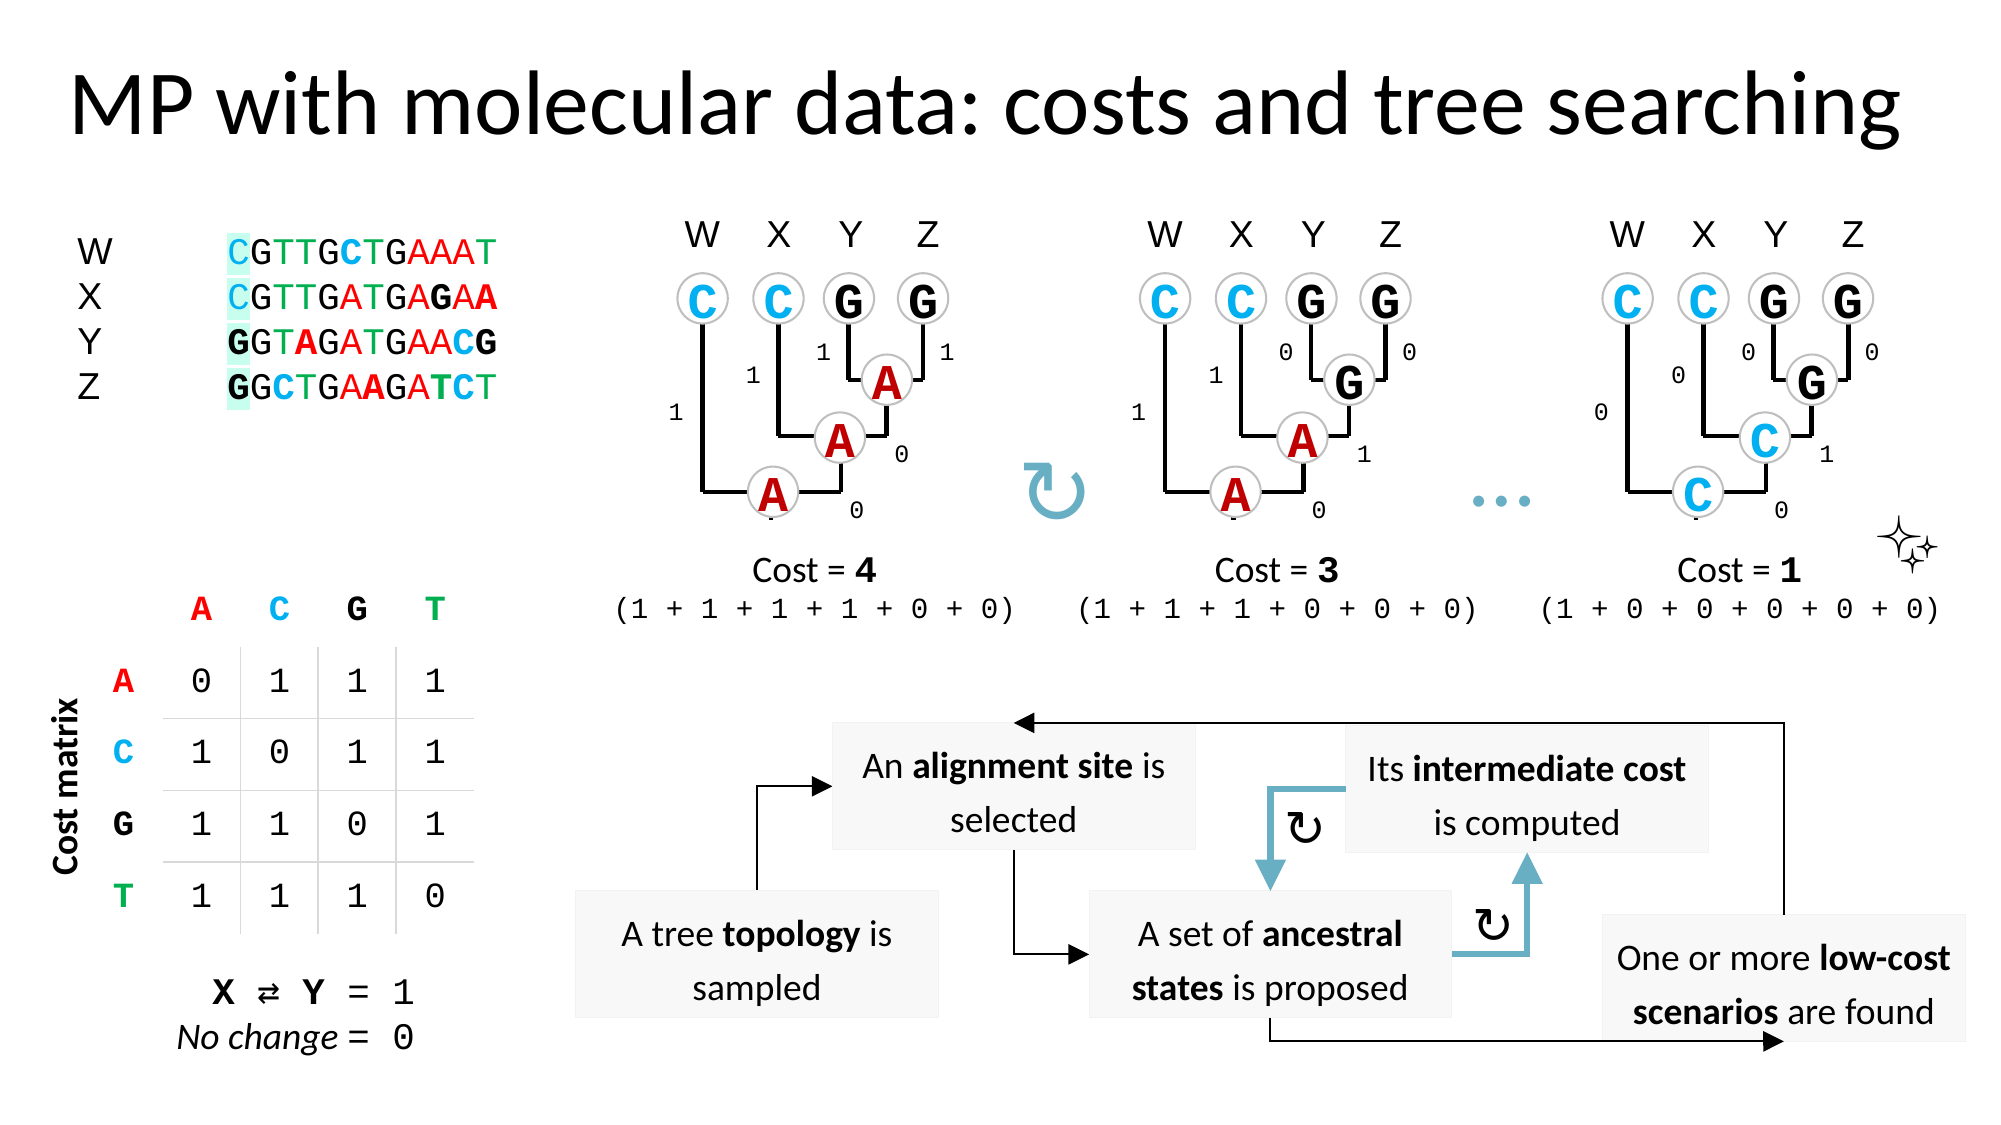

# MP with molecular data: costs and tree searching
W
X
Z
Y
C
C
G
G
1
1
1
A
1
A
0
A
0
Cost = 4
(1 + 1 + 1 + 1 + 0 + 0)
W
X
Z
Y
C
C
G
G
0
0
1
G
1
A
1
A
0
Cost = 3
(1 + 1 + 1 + 0 + 0 + 0)
W
X
Z
Y
C
C
G
G
0
0
0
G
0
C
1
C
0
Cost = 1
(1 + 0 + 0 + 0 + 0 + 0)
W	CGTTGCTGAAAT
X	CGTTGATGAGAA
Y	GGTAGATGAACG
Z	GGCTGAAGATCT
…
↻
✨
|  | A | C | G | T |
| --- | --- | --- | --- | --- |
| A | 0 | 1 | 1 | 1 |
| C | 1 | 0 | 1 | 1 |
| G | 1 | 1 | 0 | 1 |
| T | 1 | 1 | 1 | 0 |
An alignment site is selected
Its intermediate cost is computed
Cost matrix
↻
↻
A tree topology is sampled
A set of ancestral states is proposed
One or more low-cost scenarios are found
X ⇄ Y = 1
No change = 0